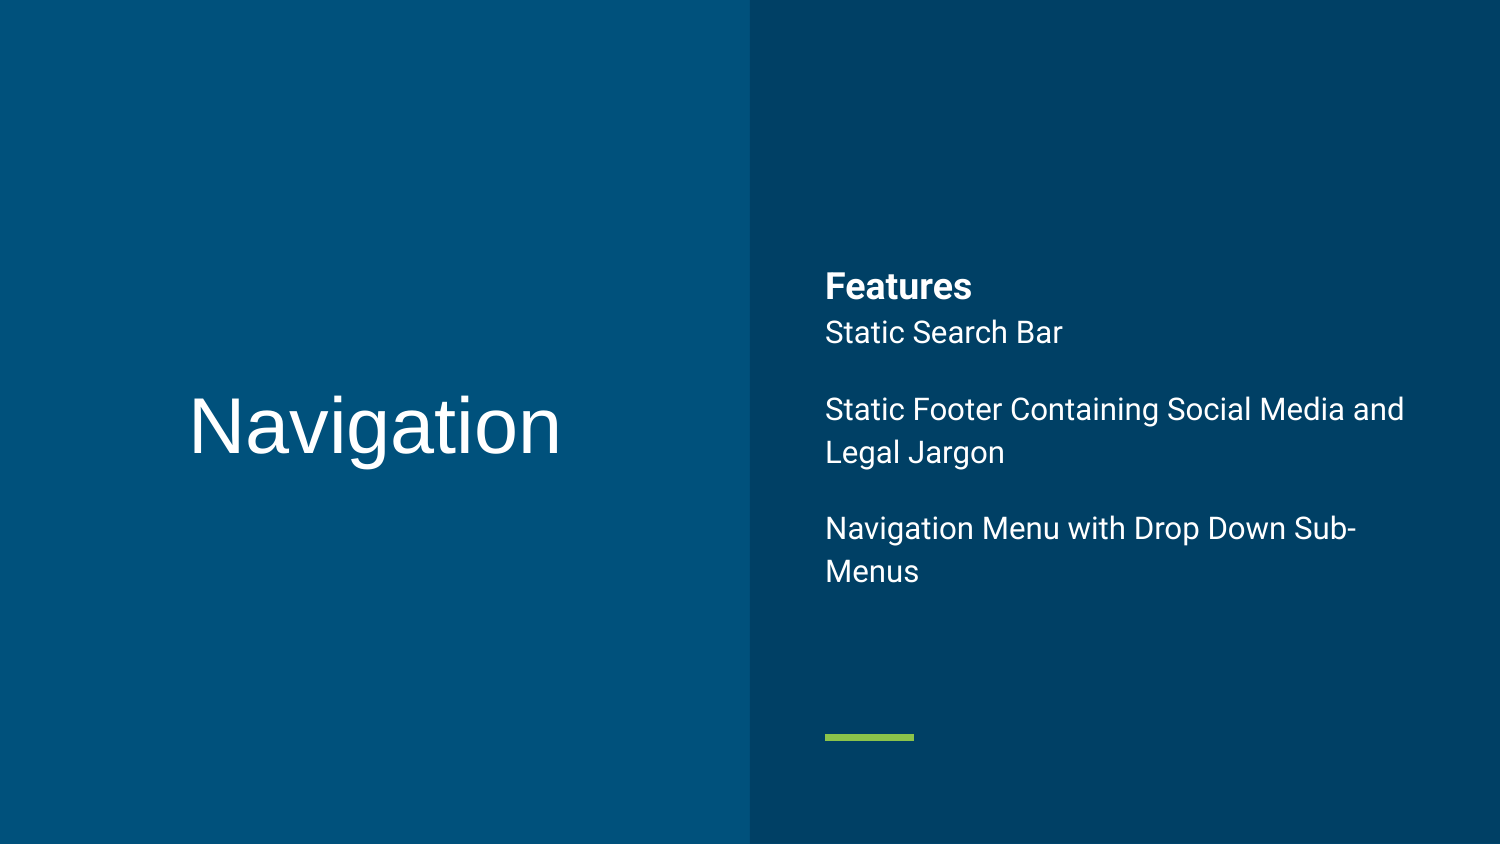

Features
Static Search Bar
Static Footer Containing Social Media and Legal Jargon
Navigation Menu with Drop Down Sub-Menus
# Navigation